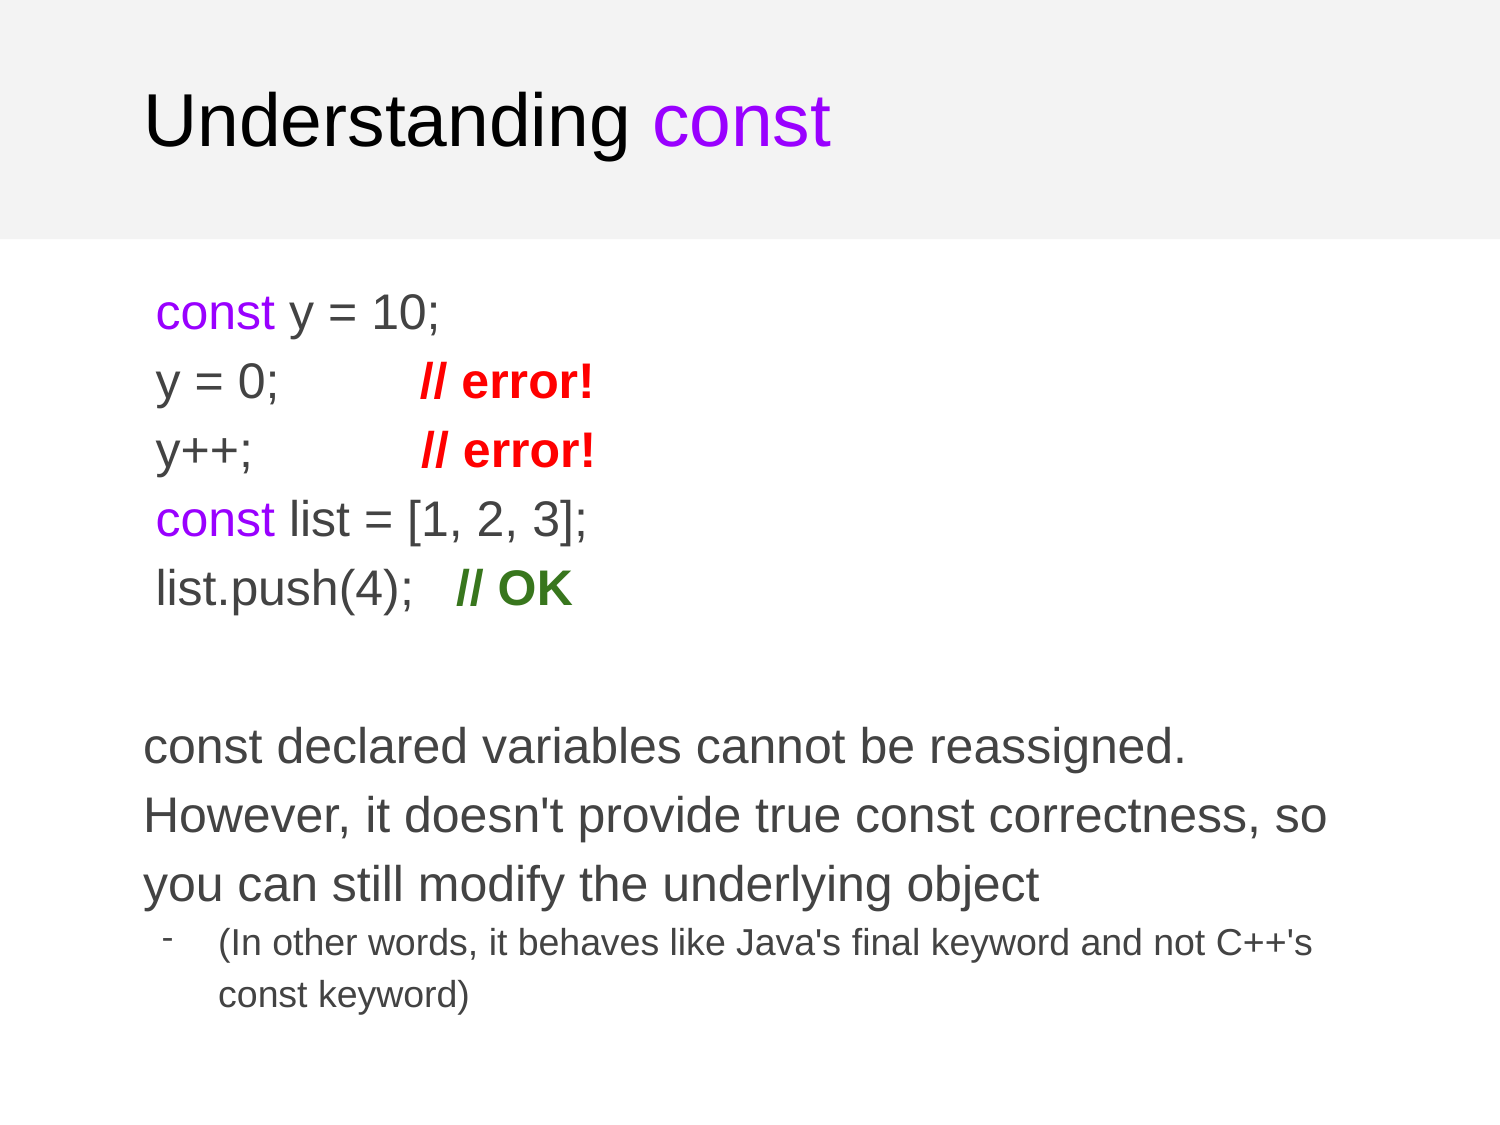

Understanding const
const y = 10;
y = 0;          // error!
y++;            // error!
const list = [1, 2, 3];
list.push(4);   // OK

const declared variables cannot be reassigned.
However, it doesn't provide true const correctness, so you can still modify the underlying object
(In other words, it behaves like Java's final keyword and not C++'s const keyword)